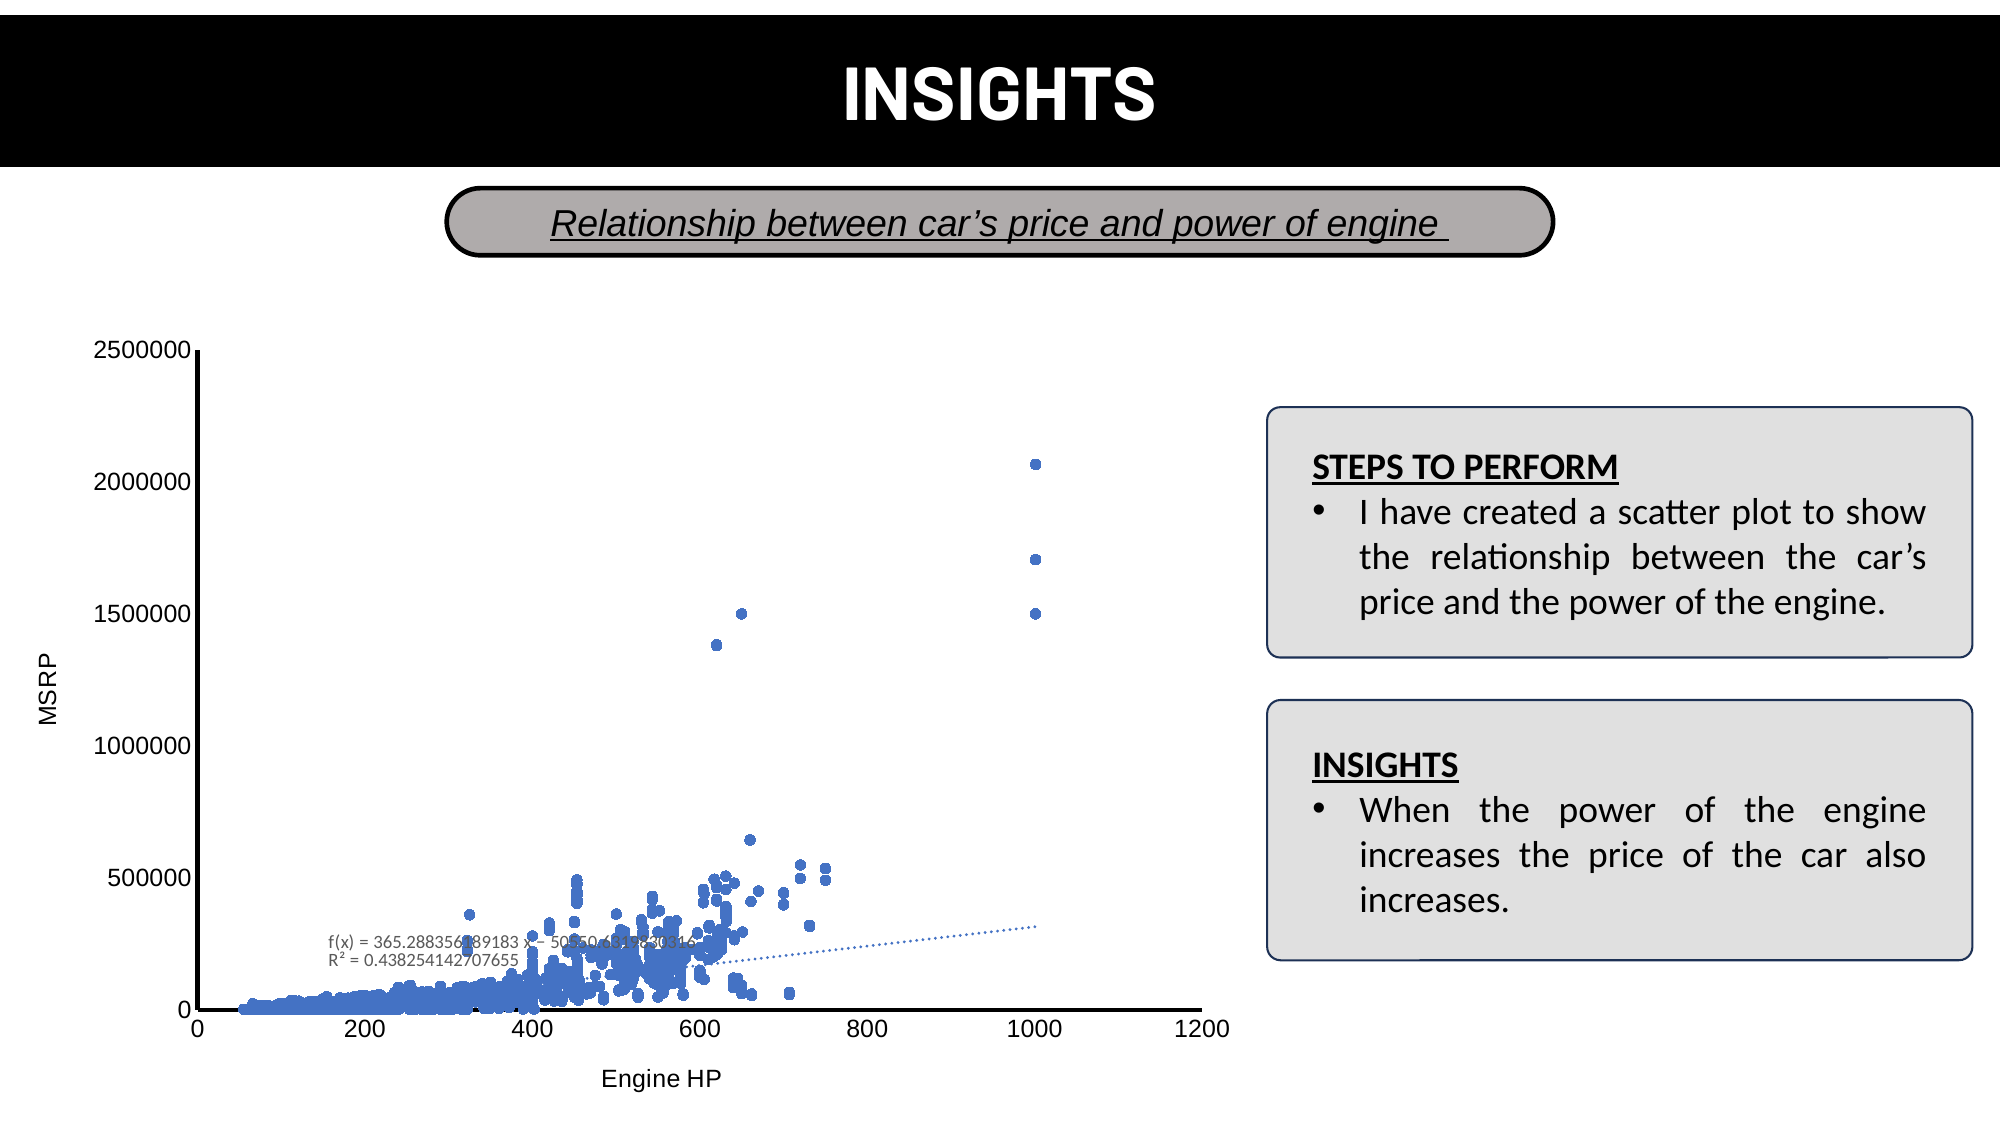

INSIGHTS
Relationship between car’s price and power of engine

### Chart

| Category | MSRP |
|---|---|
STEPS TO PERFORM
I have created a scatter plot to show the relationship between the car’s price and the power of the engine.
INSIGHTS
When the power of the engine increases the price of the car also increases.